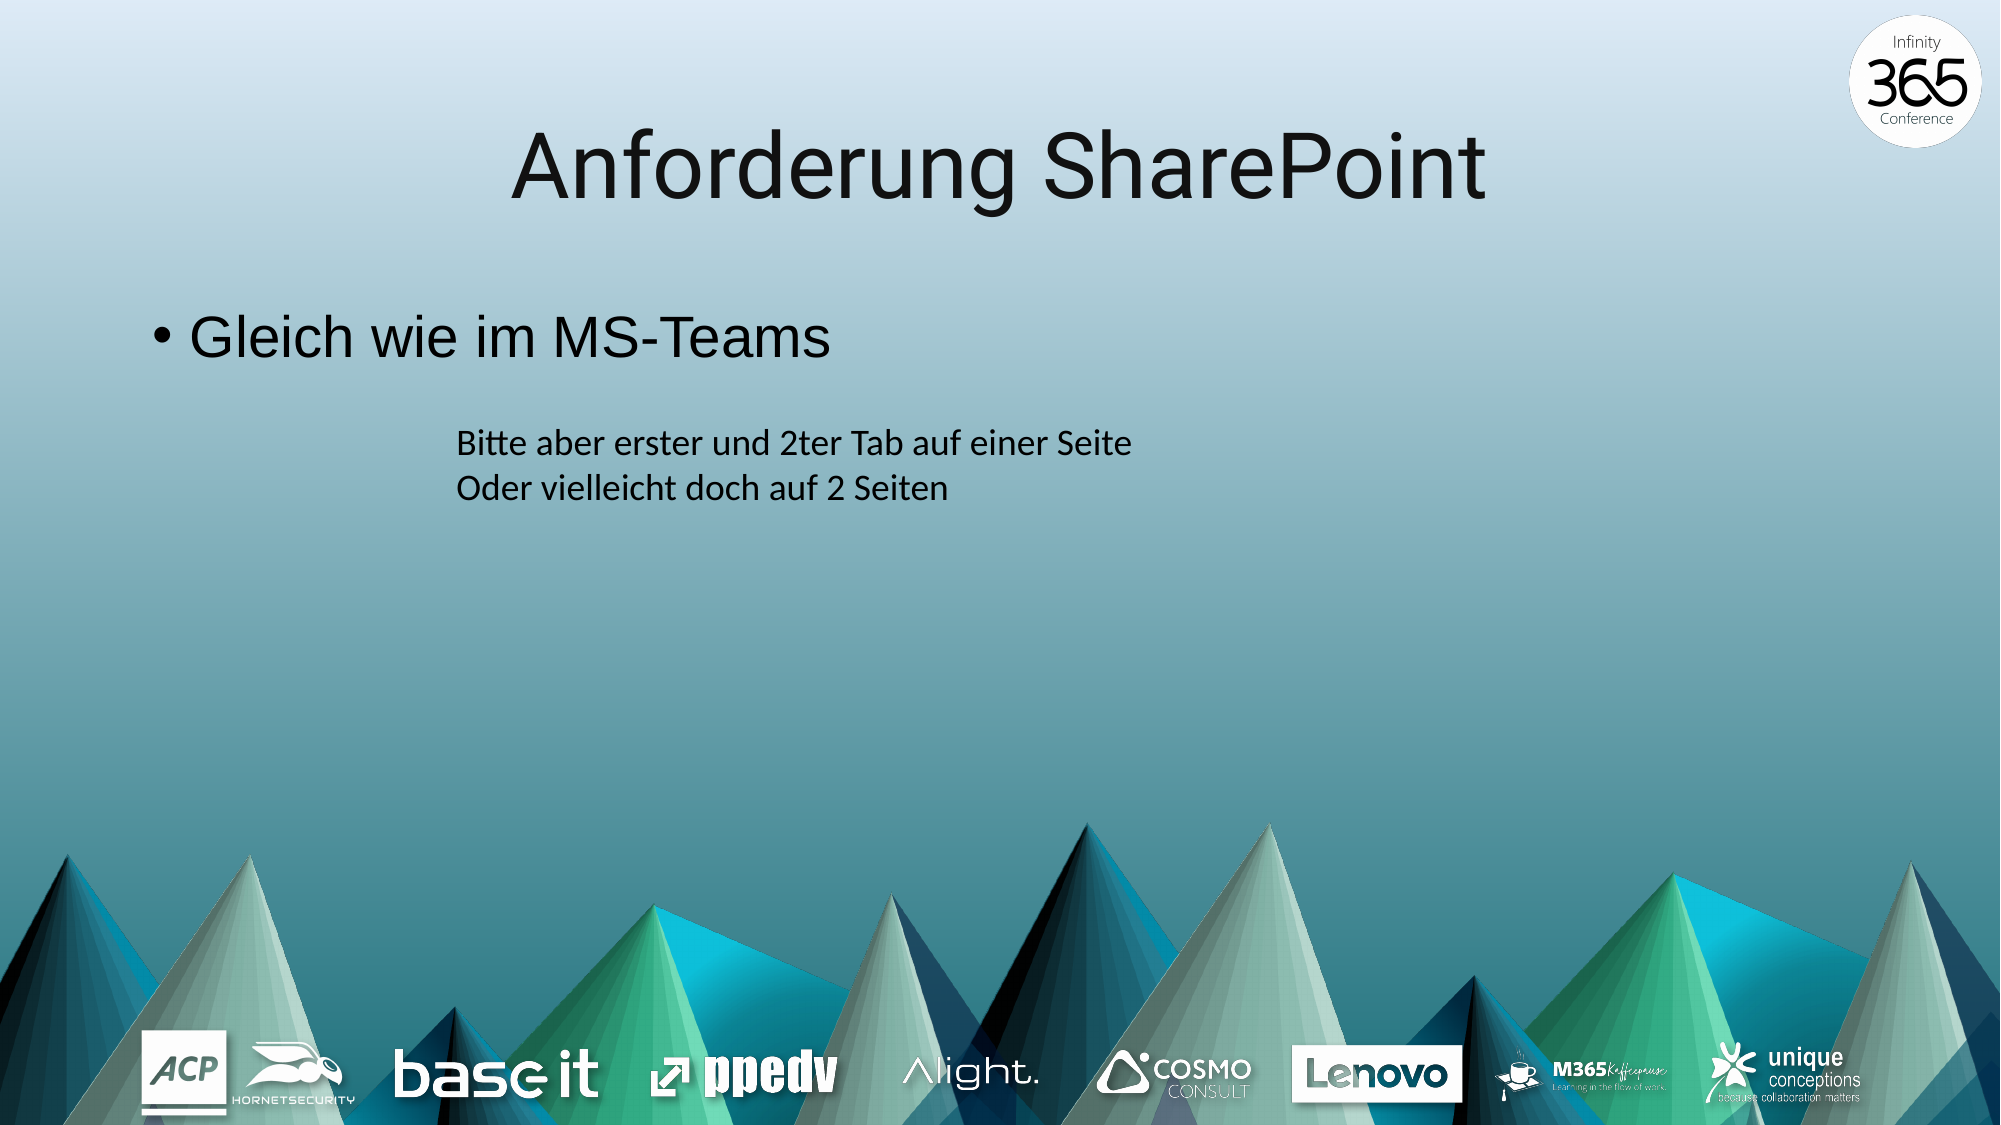

# An­for­de­rung SharePoint
Gleich wie im MS-Teams
Bitte aber erster und 2ter Tab auf einer Seite
Oder vielleicht doch auf 2 Seiten